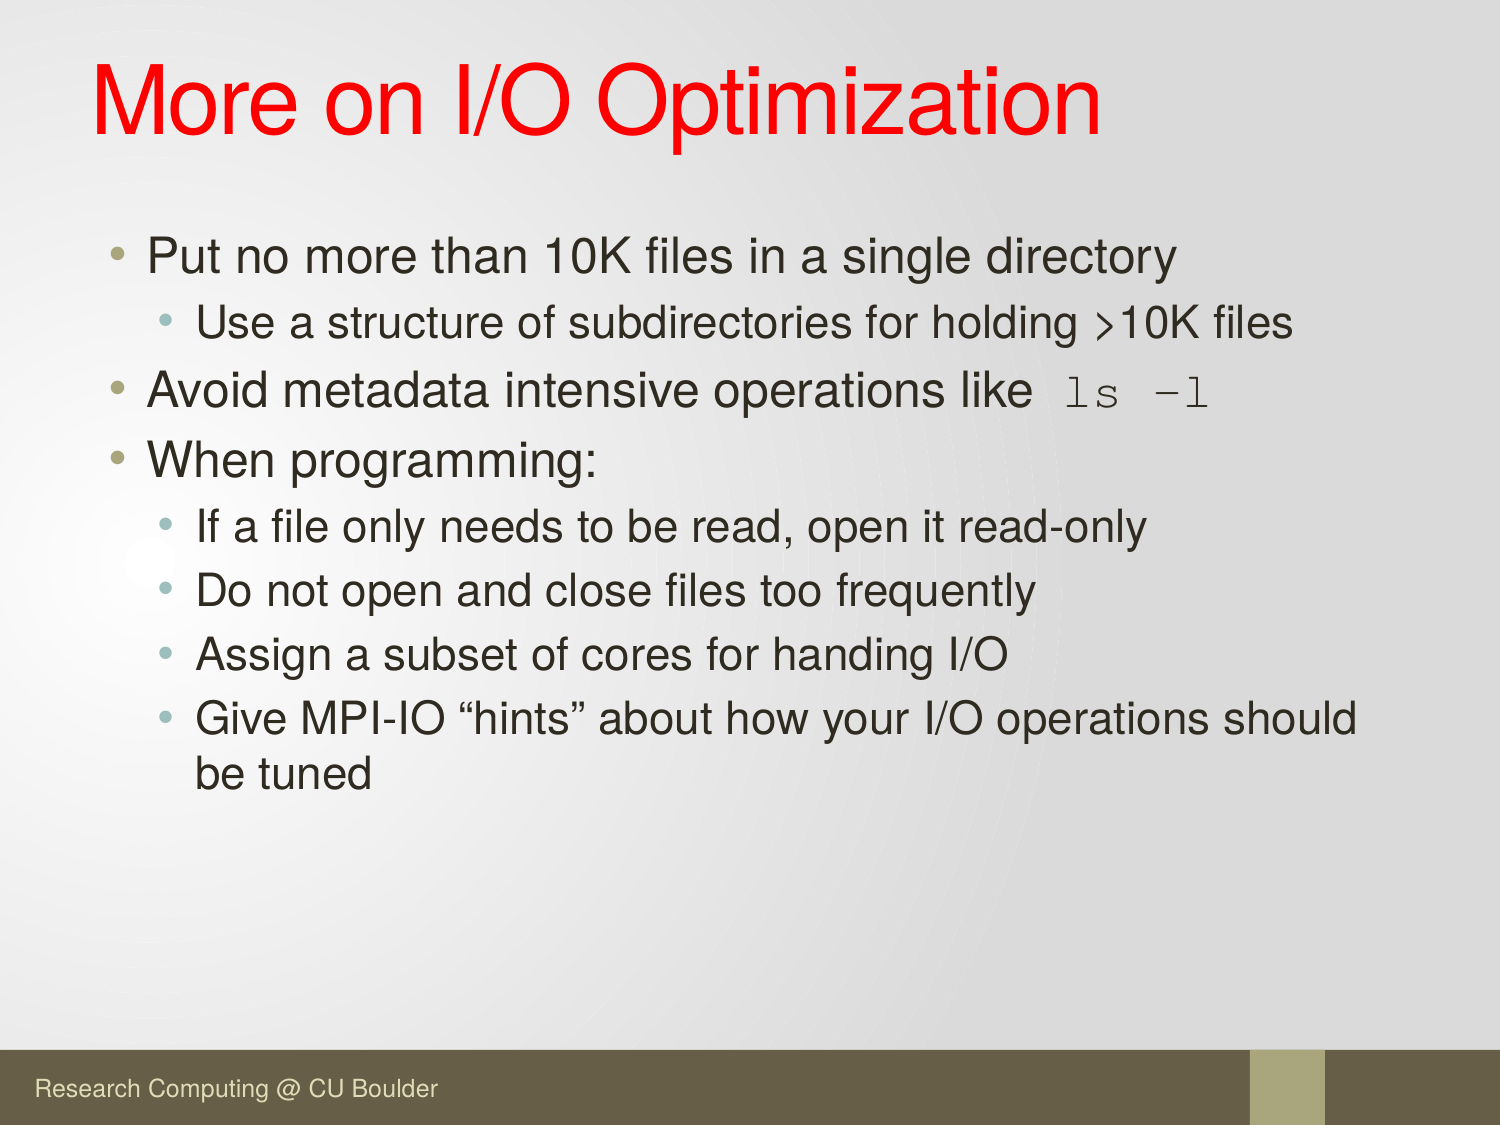

# More on I/O Optimization
Put no more than 10K files in a single directory
Use a structure of subdirectories for holding >10K files
Avoid metadata intensive operations like  ls -l
When programming:
If a file only needs to be read, open it read-only
Do not open and close files too frequently
Assign a subset of cores for handing I/O
Give MPI-IO “hints” about how your I/O operations should be tuned